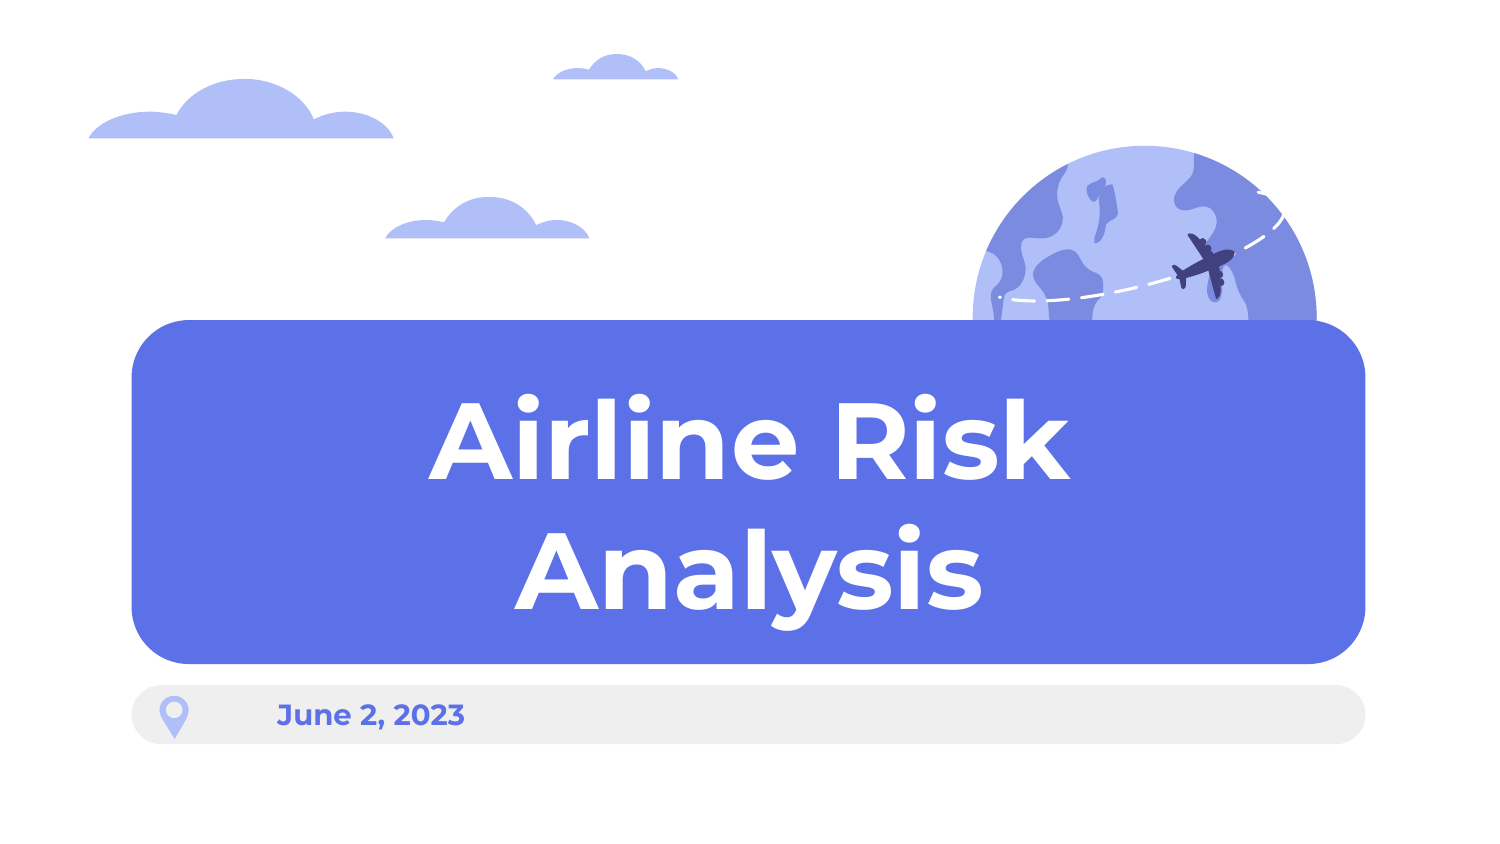

# Airline Risk Analysis

June 2, 2023